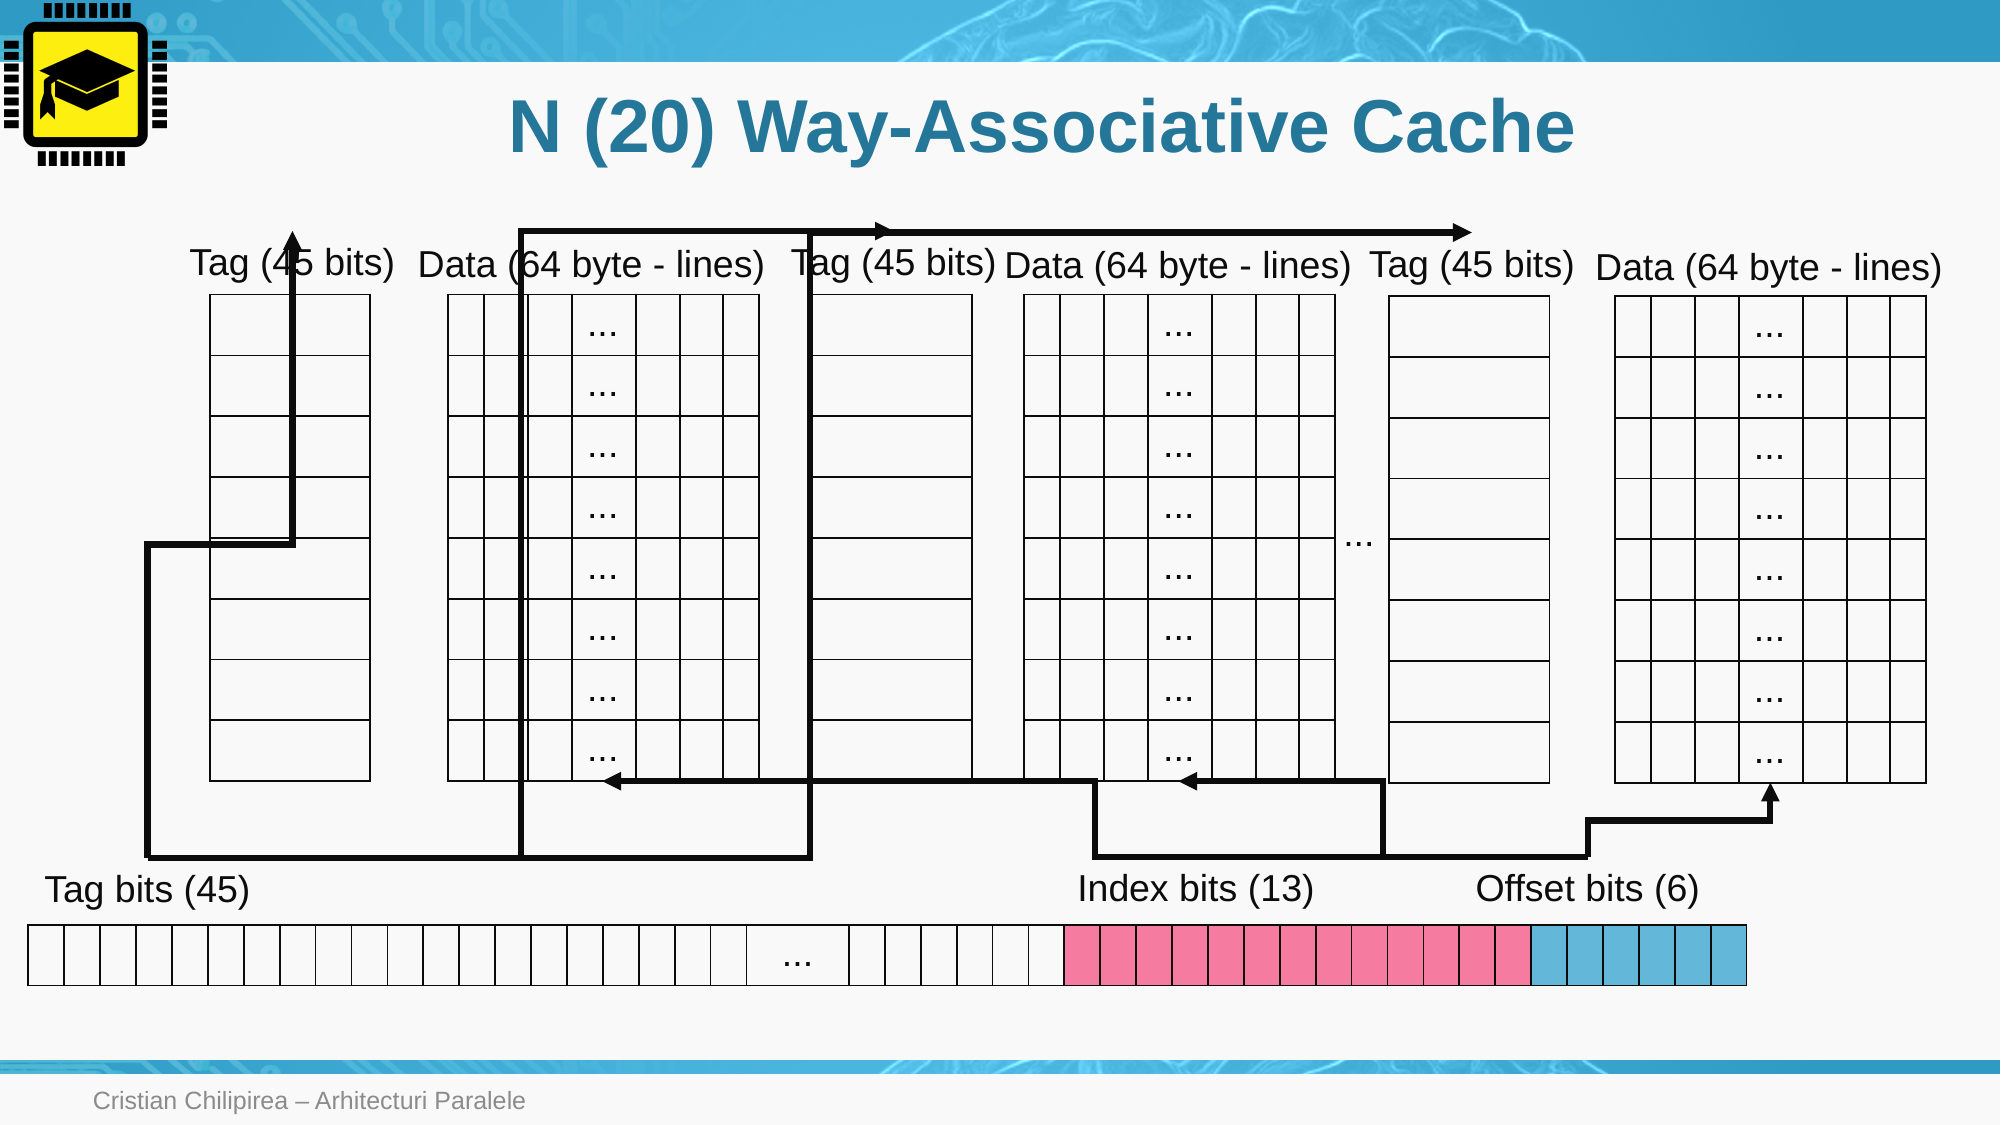

# N (20) Way-Associative Cache
Tag (45 bits)
Tag (45 bits)
Data (64 byte - lines)
Tag (45 bits)
Data (64 byte - lines)
Data (64 byte - lines)
|  |
| --- |
|  |
|  |
|  |
|  |
|  |
|  |
|  |
|  |  |  | ... |  |  |  |
| --- | --- | --- | --- | --- | --- | --- |
|  |  |  | ... |  |  |  |
|  |  |  | ... |  |  |  |
|  |  |  | ... |  |  |  |
|  |  |  | ... |  |  |  |
|  |  |  | ... |  |  |  |
|  |  |  | ... |  |  |  |
|  |  |  | ... |  |  |  |
|  |
| --- |
|  |
|  |
|  |
|  |
|  |
|  |
|  |
|  |  |  | ... |  |  |  |
| --- | --- | --- | --- | --- | --- | --- |
|  |  |  | ... |  |  |  |
|  |  |  | ... |  |  |  |
|  |  |  | ... |  |  |  |
|  |  |  | ... |  |  |  |
|  |  |  | ... |  |  |  |
|  |  |  | ... |  |  |  |
|  |  |  | ... |  |  |  |
|  |
| --- |
|  |
|  |
|  |
|  |
|  |
|  |
|  |
|  |  |  | ... |  |  |  |
| --- | --- | --- | --- | --- | --- | --- |
|  |  |  | ... |  |  |  |
|  |  |  | ... |  |  |  |
|  |  |  | ... |  |  |  |
|  |  |  | ... |  |  |  |
|  |  |  | ... |  |  |  |
|  |  |  | ... |  |  |  |
|  |  |  | ... |  |  |  |
...
Index bits (13)
Offset bits (6)
Tag bits (45)
|  |  |  |  |  |  |  |  |  |  |  |  |  |  |  |  |  |  |  |  | ... |  |  |  |  |  |  |  |  |  |  |  |  |  |  |  |  |  |  |  |  |  |  |  |  |  |
| --- | --- | --- | --- | --- | --- | --- | --- | --- | --- | --- | --- | --- | --- | --- | --- | --- | --- | --- | --- | --- | --- | --- | --- | --- | --- | --- | --- | --- | --- | --- | --- | --- | --- | --- | --- | --- | --- | --- | --- | --- | --- | --- | --- | --- | --- |
Cristian Chilipirea – Arhitecturi Paralele